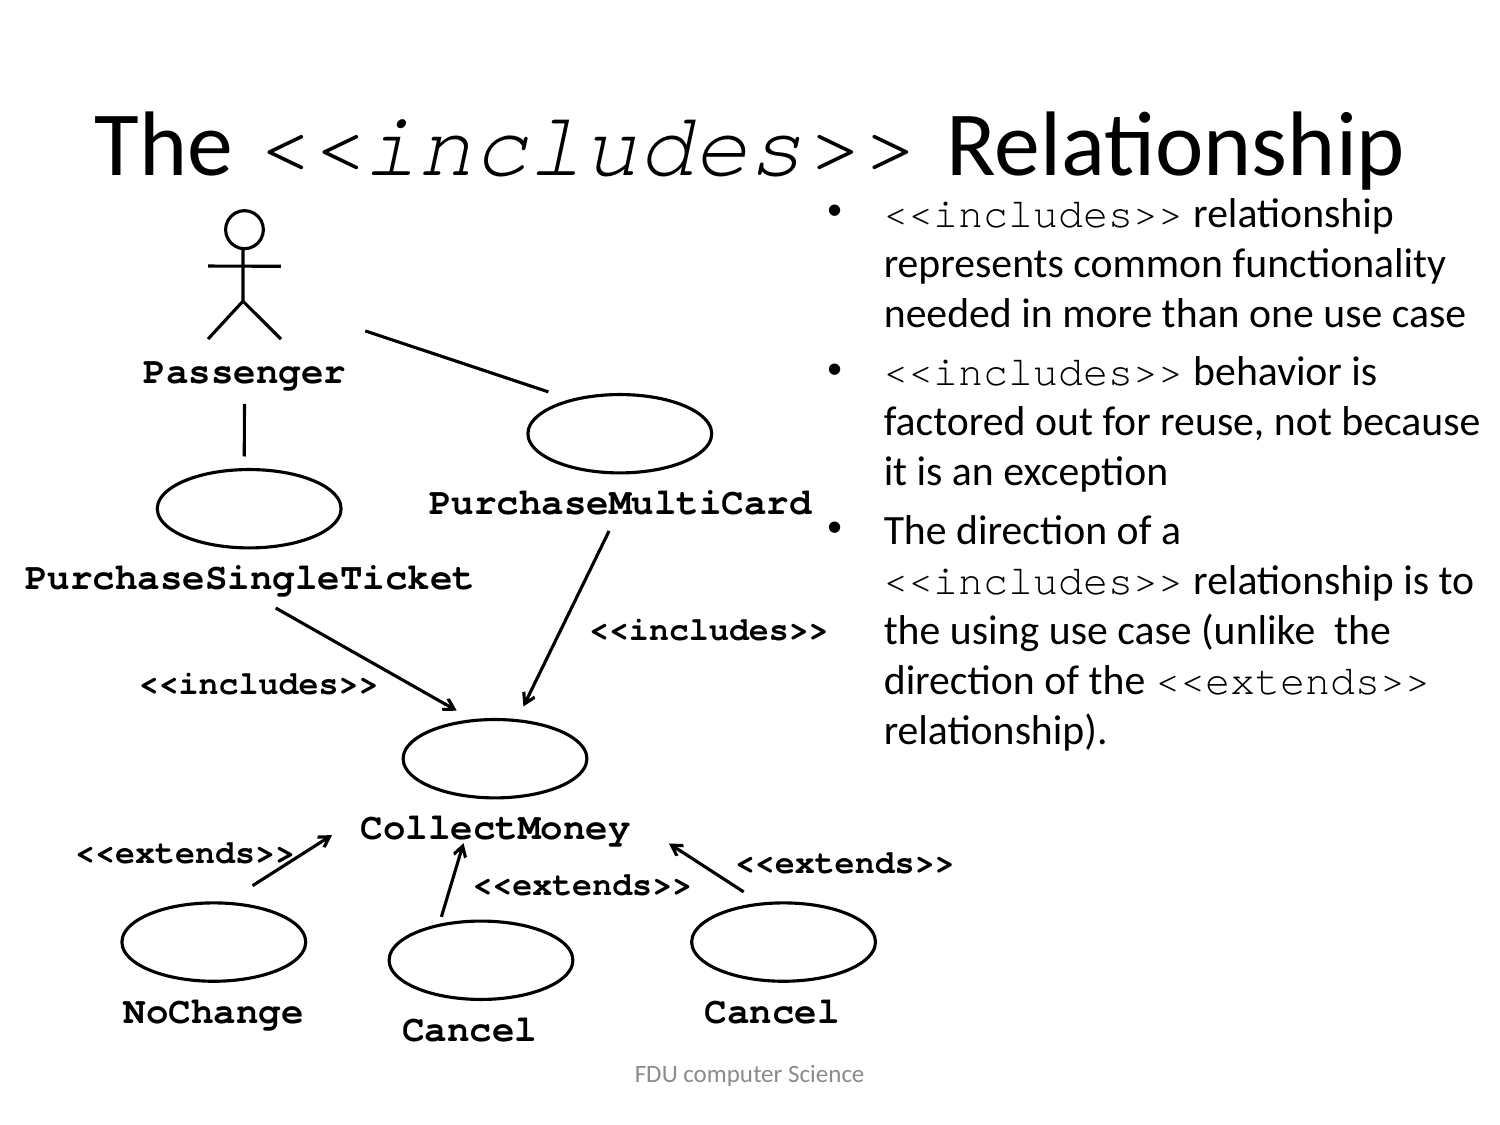

# The <<includes>> Relationship
<<includes>> relationship represents common functionality needed in more than one use case
<<includes>> behavior is factored out for reuse, not because it is an exception
The direction of a <<includes>> relationship is to the using use case (unlike  the direction of the <<extends>> relationship).

Passenger

PurchaseMultiCard

PurchaseSingleTicket

<<includes>>

<<includes>>

CollectMoney
<<extends>>

NoChange
<<extends>>

Cancel

<<extends>>

Cancel
FDU computer Science